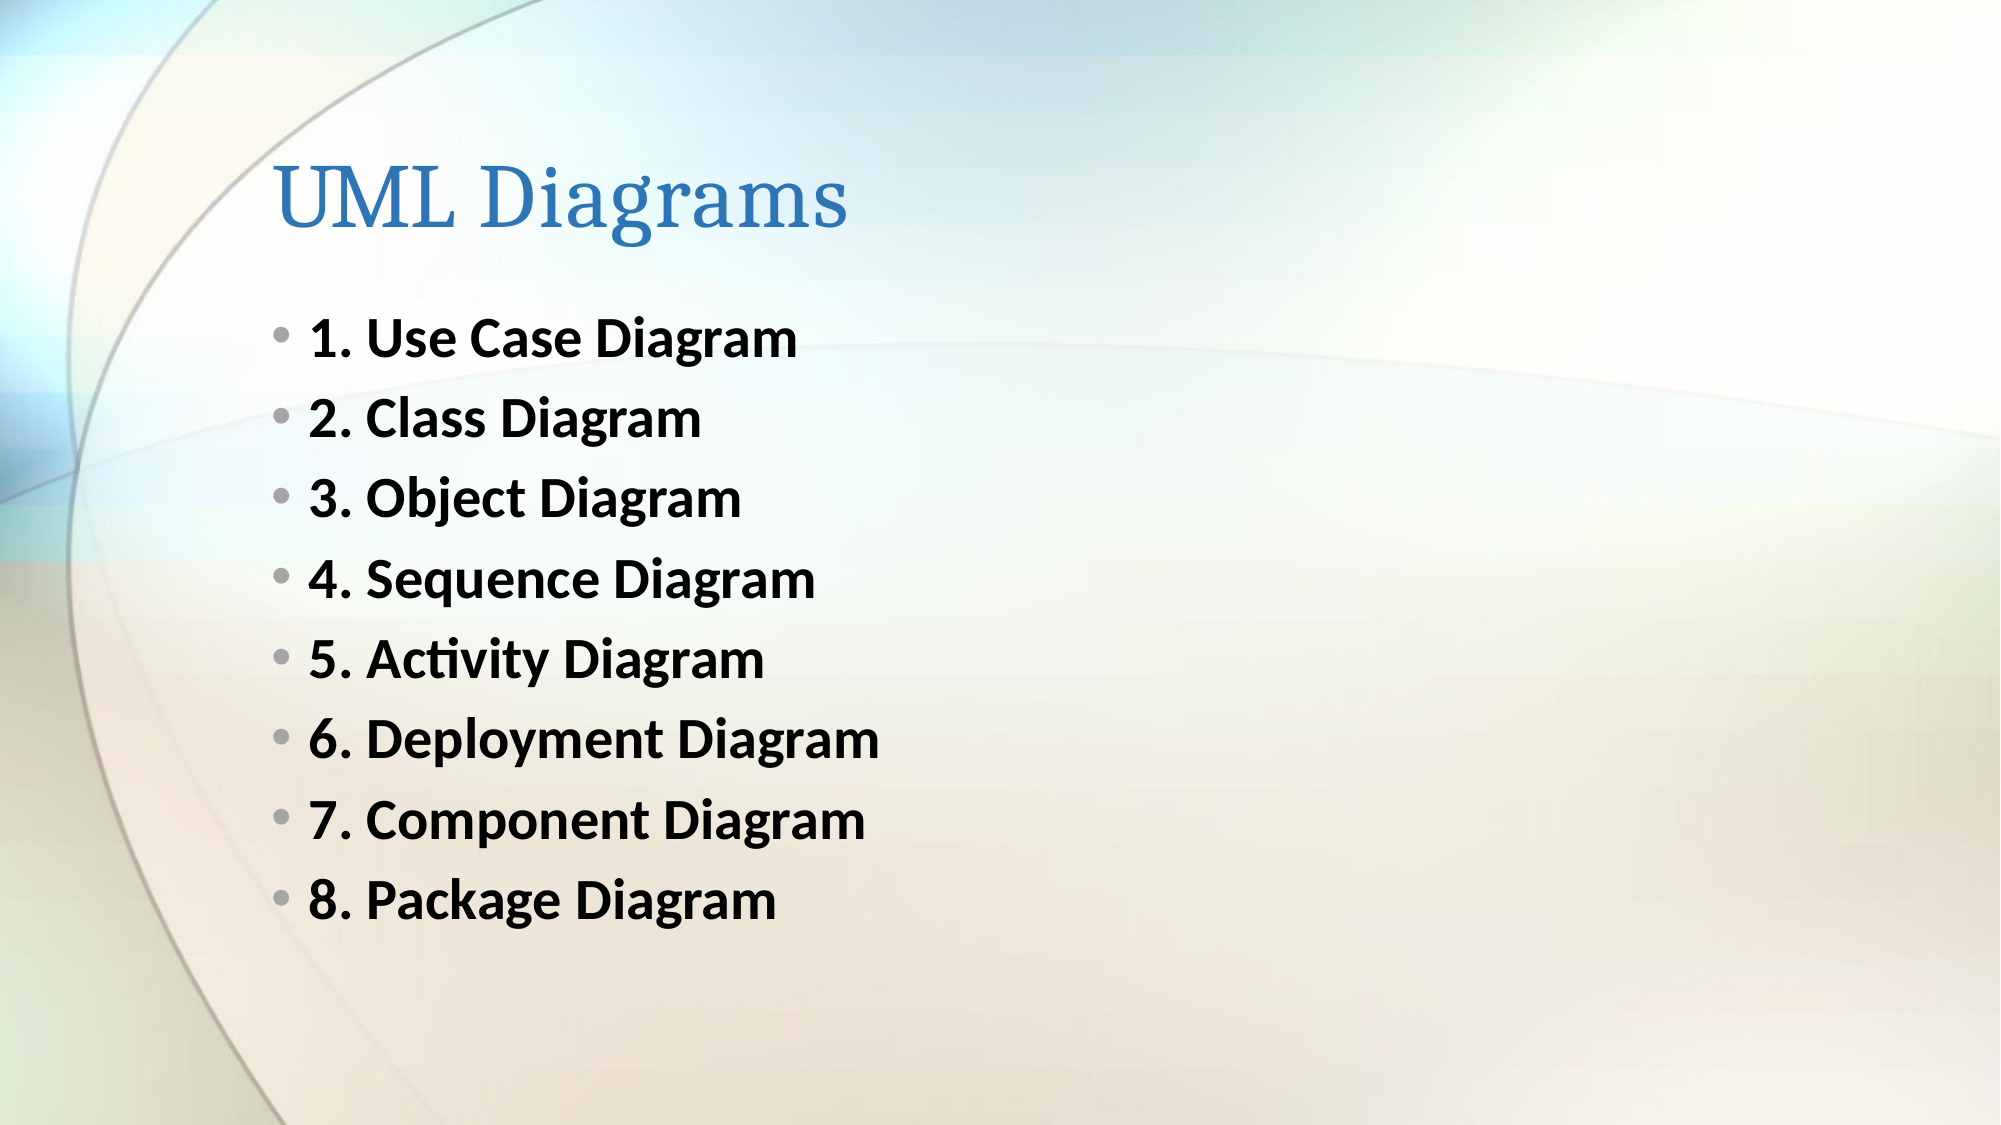

# UML Diagrams
1. Use Case Diagram
2. Class Diagram
3. Object Diagram
4. Sequence Diagram
5. Activity Diagram
6. Deployment Diagram
7. Component Diagram
8. Package Diagram